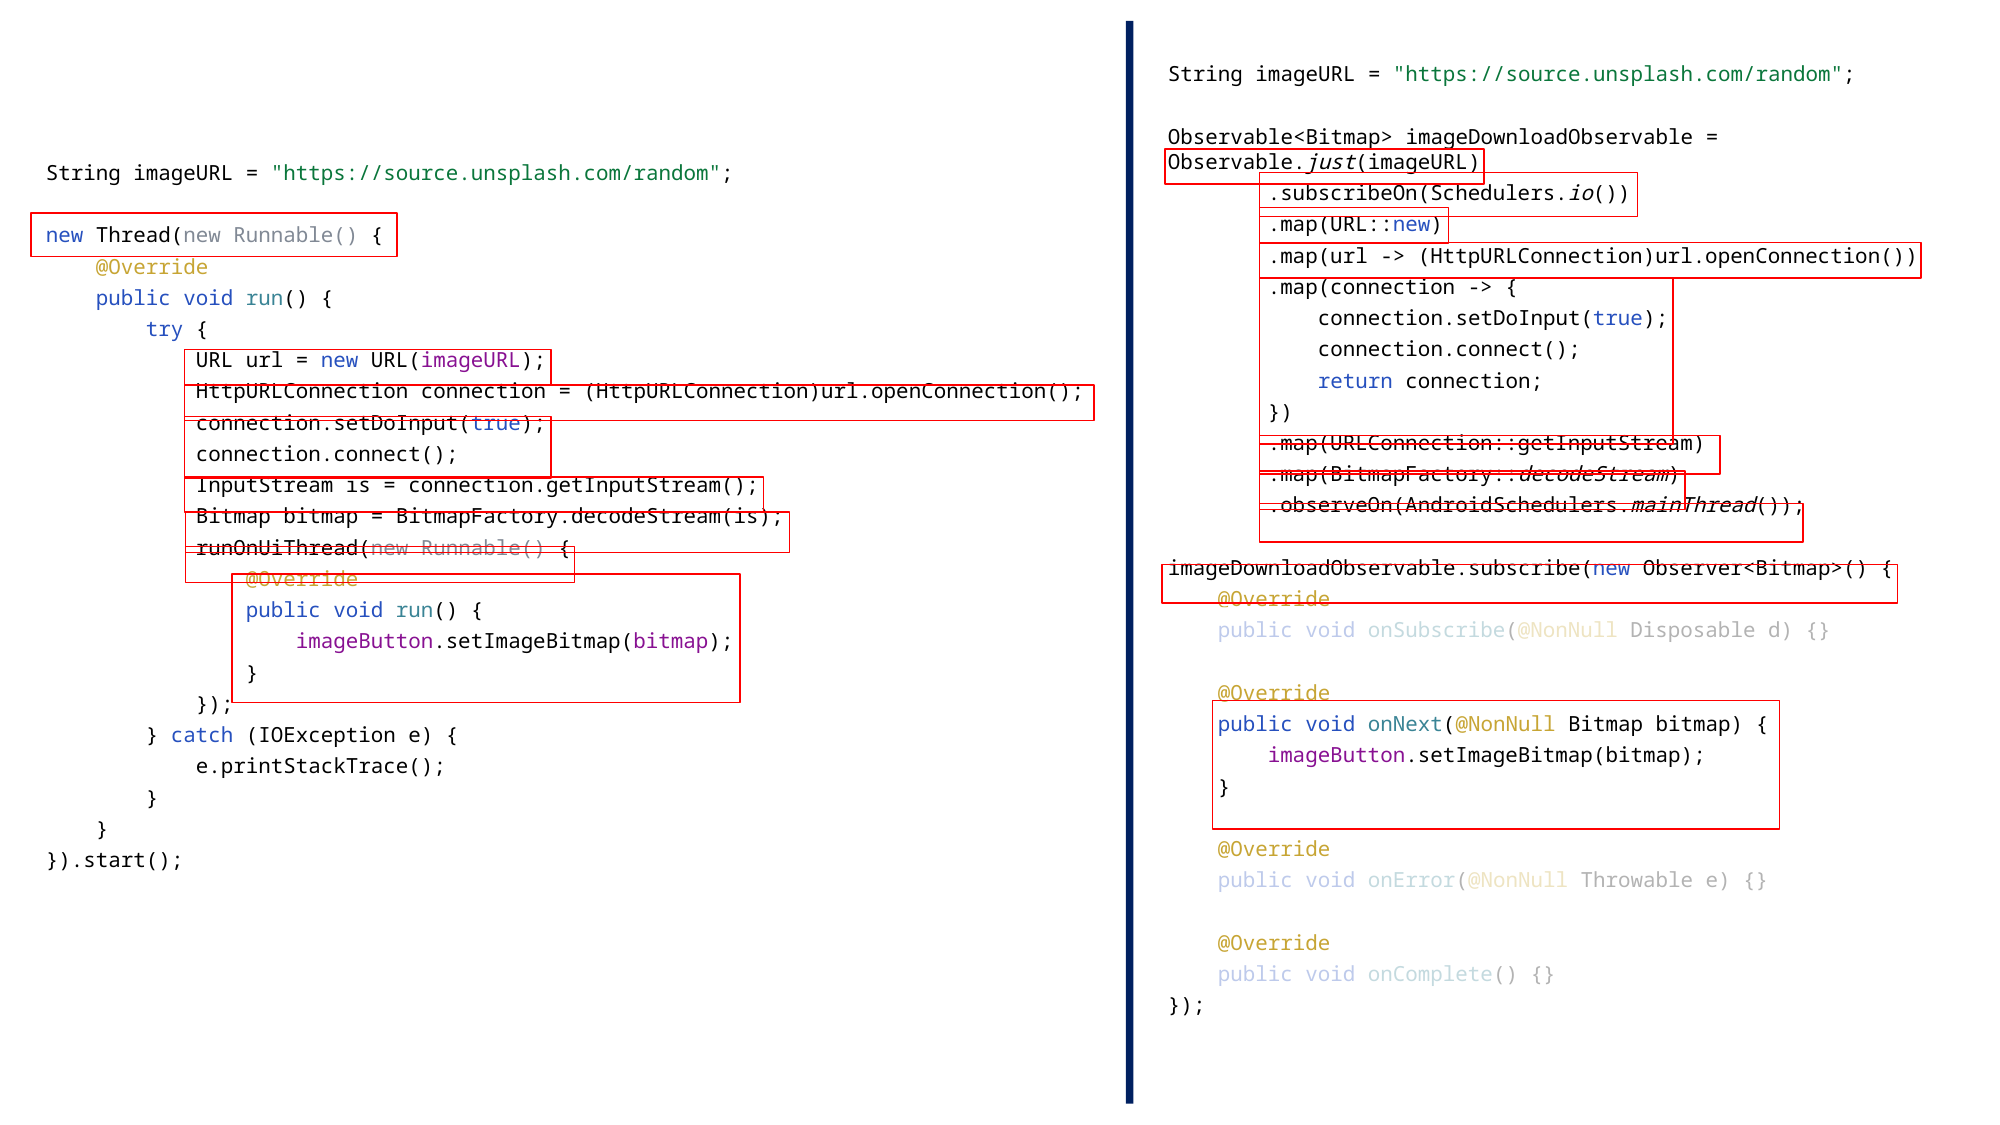

String imageURL = "https://source.unsplash.com/random";

Observable<Bitmap> imageDownloadObservable = Observable.just(imageURL)
        .subscribeOn(Schedulers.io())
        .map(URL::new)
        .map(url -> (HttpURLConnection)url.openConnection())
        .map(connection -> {
            connection.setDoInput(true);
            connection.connect();
            return connection;
        })
        .map(URLConnection::getInputStream)
        .map(BitmapFactory::decodeStream)
        .observeOn(AndroidSchedulers.mainThread());

imageDownloadObservable.subscribe(new Observer<Bitmap>() {
    @Override
    public void onSubscribe(@NonNull Disposable d) {}

    @Override
    public void onNext(@NonNull Bitmap bitmap) {
        imageButton.setImageBitmap(bitmap);
    }

    @Override
    public void onError(@NonNull Throwable e) {}

    @Override
    public void onComplete() {}
});

String imageURL = "https://source.unsplash.com/random";

new Thread(new Runnable() {
    @Override
    public void run() {
        try {
            URL url = new URL(imageURL);
            HttpURLConnection connection = (HttpURLConnection)url.openConnection();
            connection.setDoInput(true);
            connection.connect();
            InputStream is = connection.getInputStream();
            Bitmap bitmap = BitmapFactory.decodeStream(is);
            runOnUiThread(new Runnable() {
                @Override
                public void run() {
                    imageButton.setImageBitmap(bitmap);
                }
            });
        } catch (IOException e) {
            e.printStackTrace();
        }
    }
}).start();